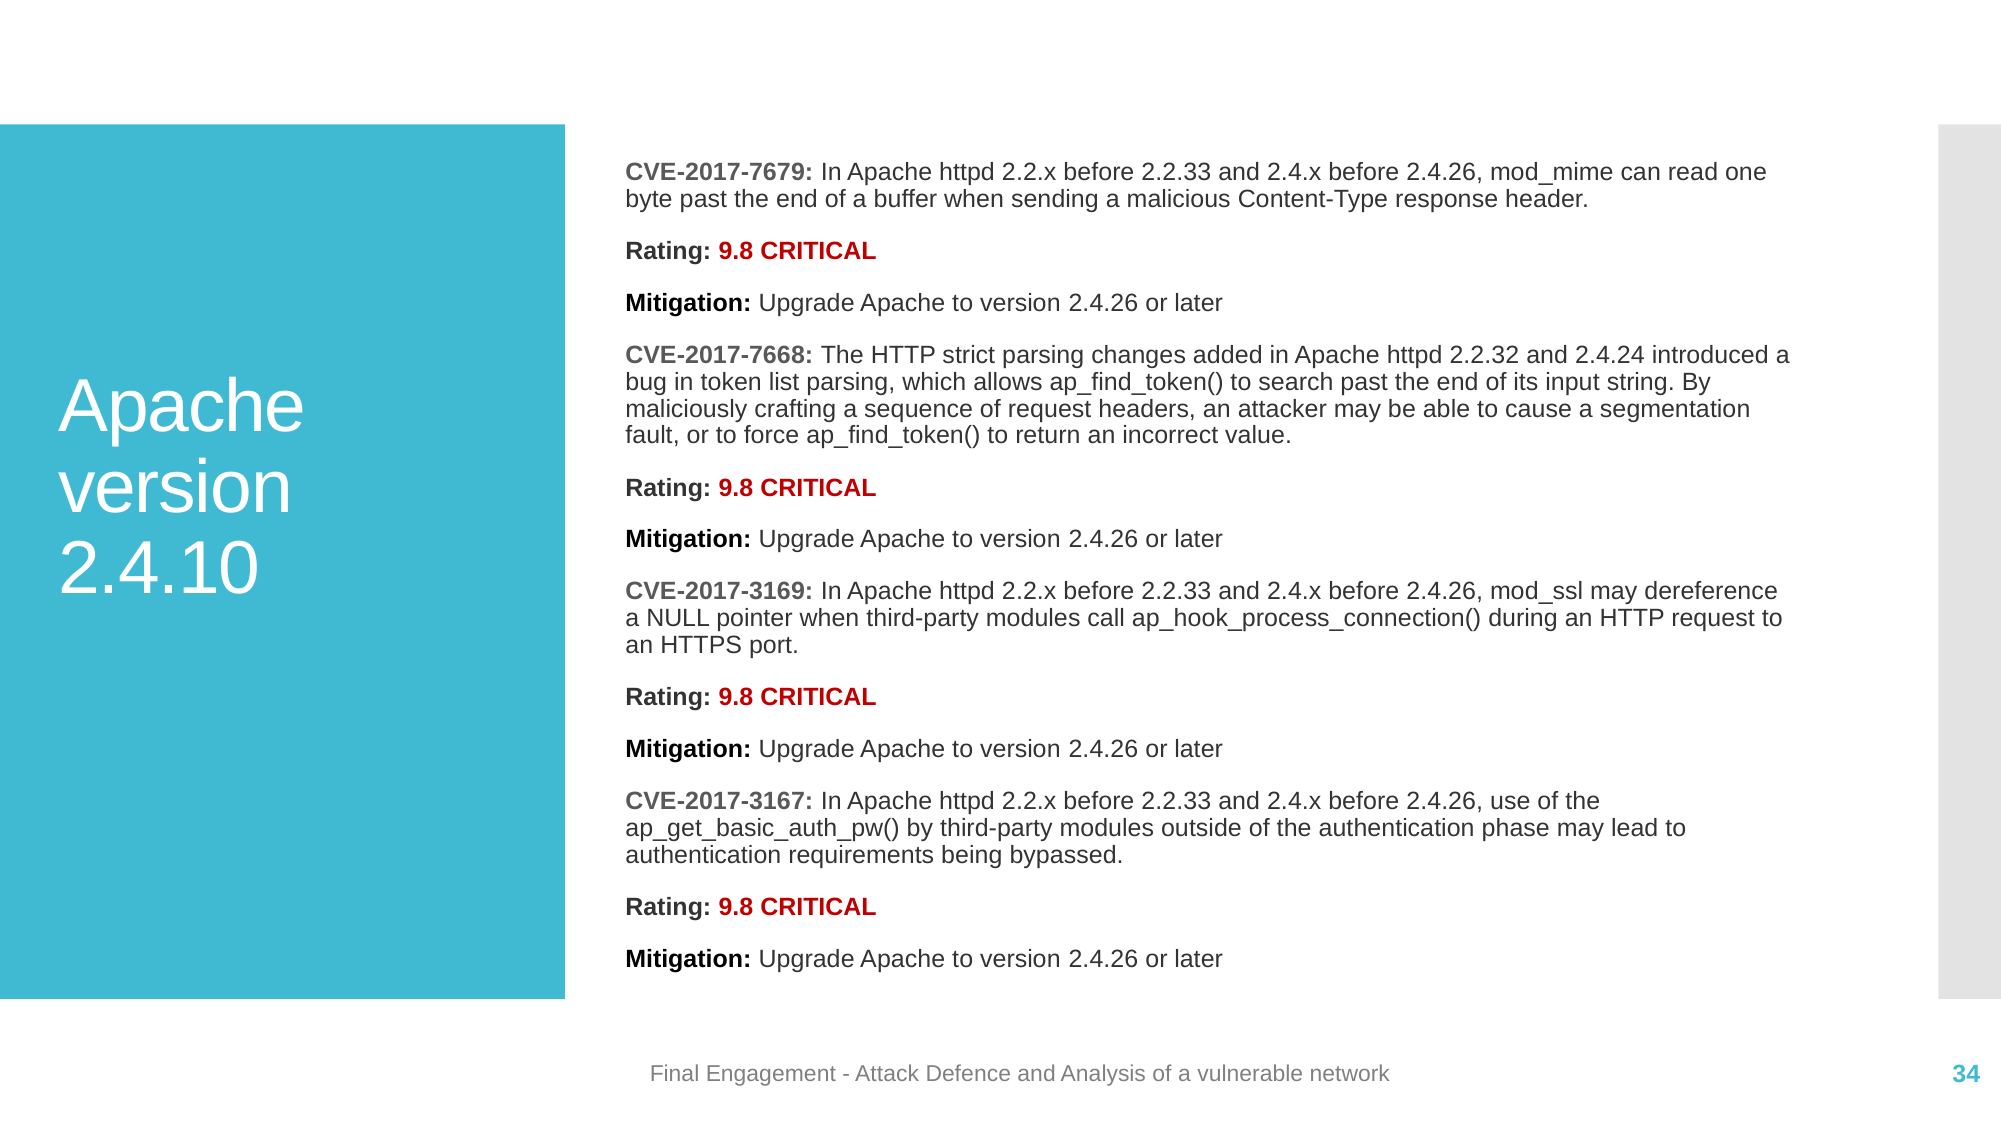

CVE-2017-7679: In Apache httpd 2.2.x before 2.2.33 and 2.4.x before 2.4.26, mod_mime can read one byte past the end of a buffer when sending a malicious Content-Type response header.
Rating: 9.8 CRITICAL
Mitigation: Upgrade Apache to version 2.4.26 or later
CVE-2017-7668: The HTTP strict parsing changes added in Apache httpd 2.2.32 and 2.4.24 introduced a bug in token list parsing, which allows ap_find_token() to search past the end of its input string. By maliciously crafting a sequence of request headers, an attacker may be able to cause a segmentation fault, or to force ap_find_token() to return an incorrect value.
Rating: 9.8 CRITICAL
Mitigation: Upgrade Apache to version 2.4.26 or later
CVE-2017-3169: In Apache httpd 2.2.x before 2.2.33 and 2.4.x before 2.4.26, mod_ssl may dereference a NULL pointer when third-party modules call ap_hook_process_connection() during an HTTP request to an HTTPS port.
Rating: 9.8 CRITICAL
Mitigation: Upgrade Apache to version 2.4.26 or later
CVE-2017-3167: In Apache httpd 2.2.x before 2.2.33 and 2.4.x before 2.4.26, use of the ap_get_basic_auth_pw() by third-party modules outside of the authentication phase may lead to authentication requirements being bypassed.
Rating: 9.8 CRITICAL
Mitigation: Upgrade Apache to version 2.4.26 or later

# Apache version 2.4.10
Final Engagement - Attack Defence and Analysis of a vulnerable network
34